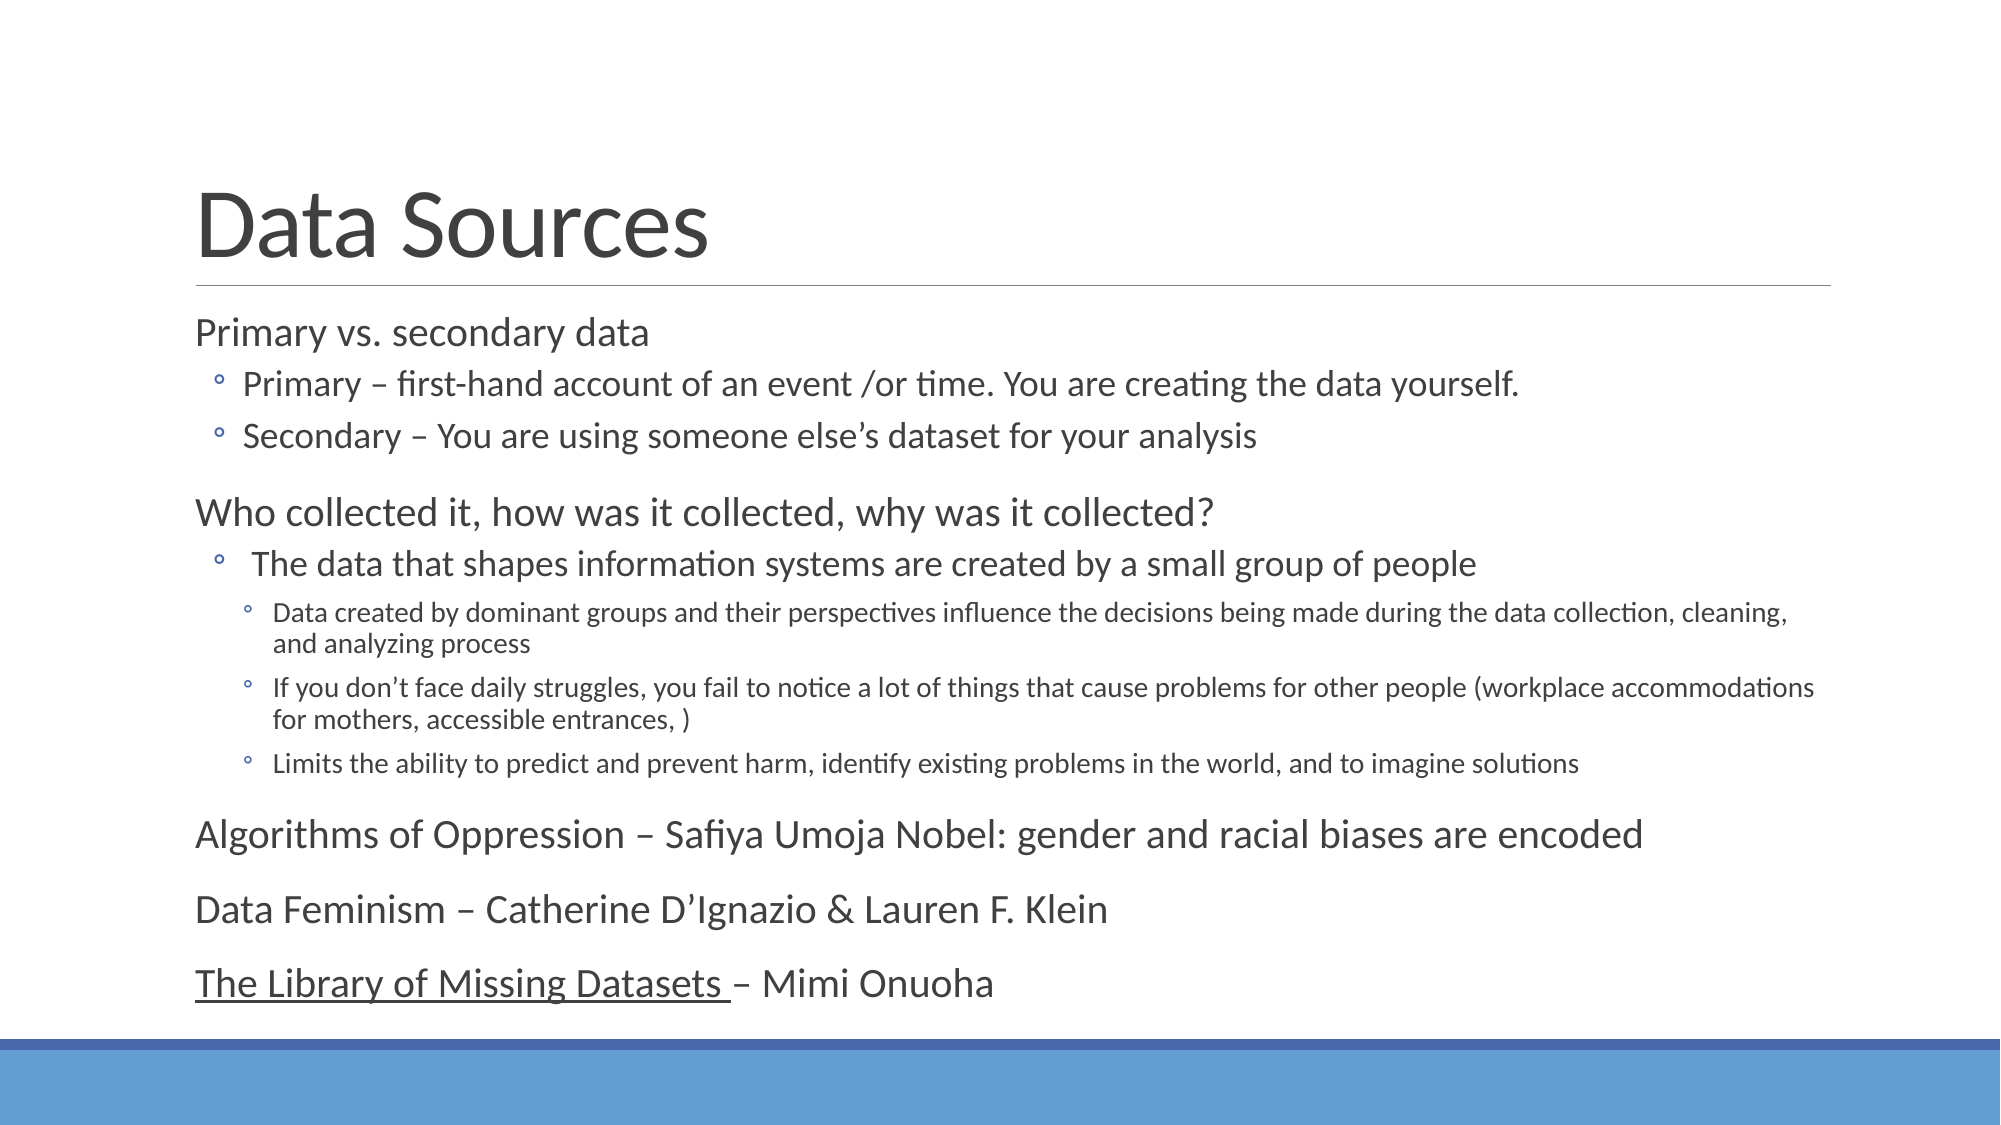

# Data Sources
Primary vs. secondary data
Primary – first-hand account of an event /or time. You are creating the data yourself.
Secondary – You are using someone else’s dataset for your analysis
Who collected it, how was it collected, why was it collected?
 The data that shapes information systems are created by a small group of people
Data created by dominant groups and their perspectives influence the decisions being made during the data collection, cleaning, and analyzing process
If you don’t face daily struggles, you fail to notice a lot of things that cause problems for other people (workplace accommodations for mothers, accessible entrances, )
Limits the ability to predict and prevent harm, identify existing problems in the world, and to imagine solutions
Algorithms of Oppression – Safiya Umoja Nobel: gender and racial biases are encoded
Data Feminism – Catherine D’Ignazio & Lauren F. Klein
The Library of Missing Datasets – Mimi Onuoha